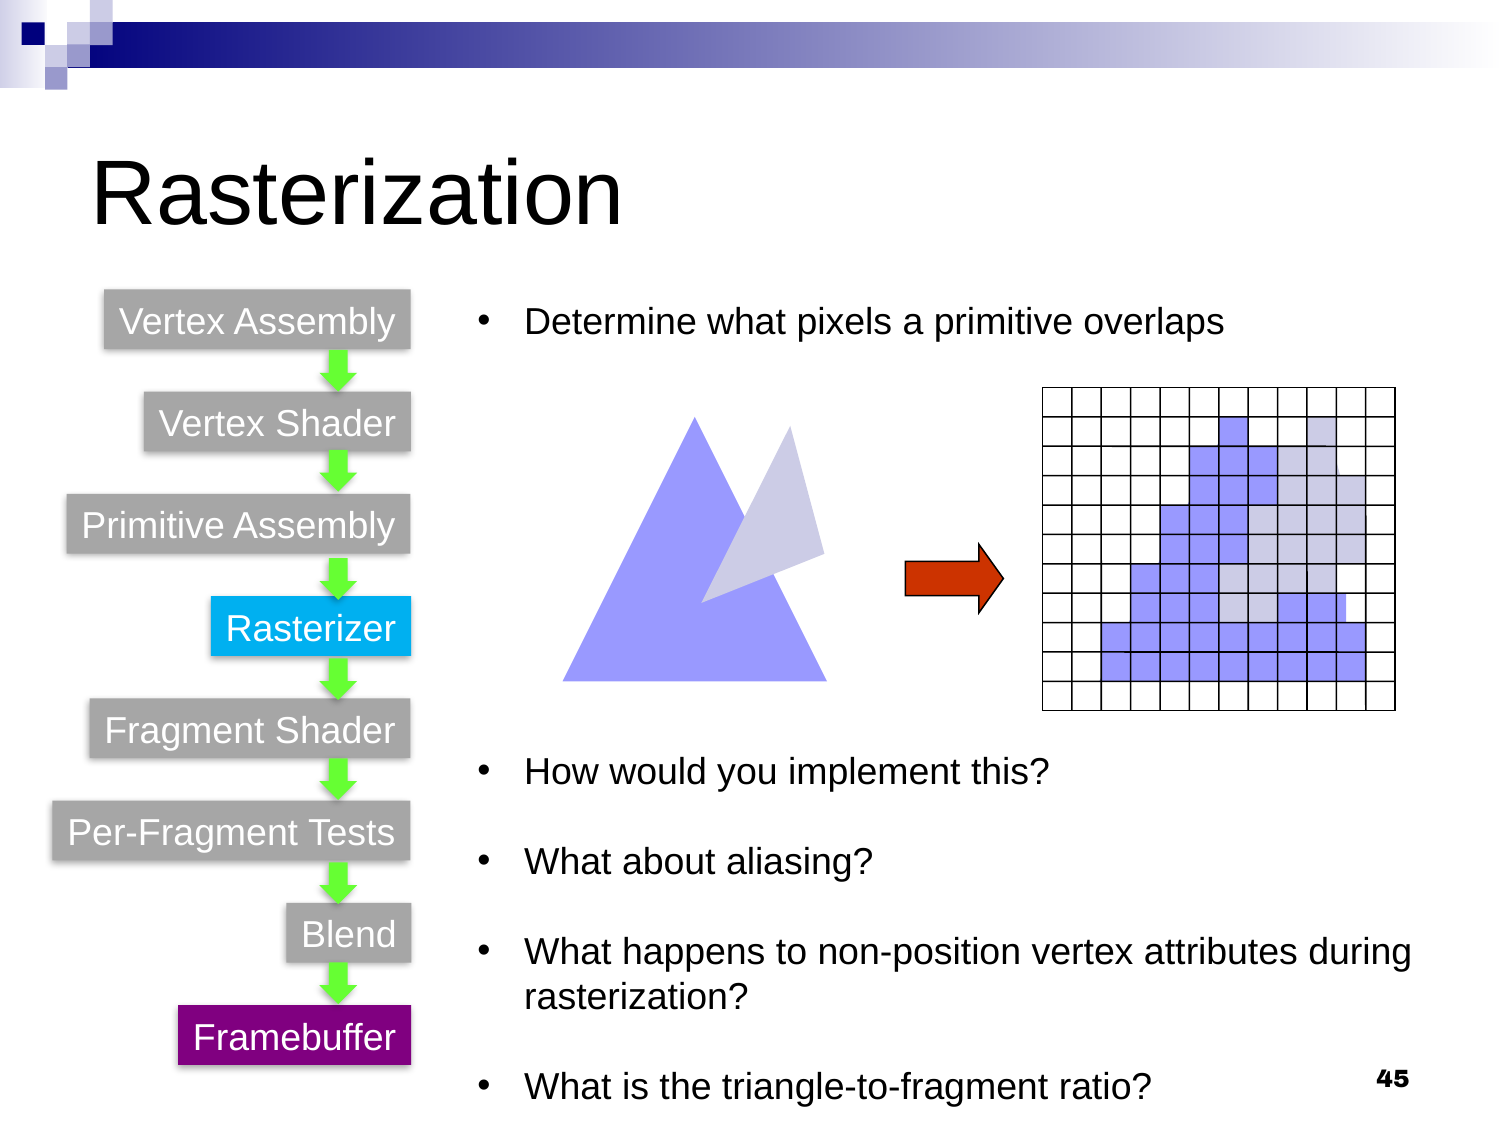

# Rasterization
Vertex Assembly
Determine what pixels a primitive overlaps

How would you implement this?

What about aliasing?

What happens to non-position vertex attributes during rasterization?

What is the triangle-to-fragment ratio?

Vertex Shader

Primitive Assembly

Rasterizer

Fragment Shader

Per-Fragment Tests

Blend

Framebuffer
45